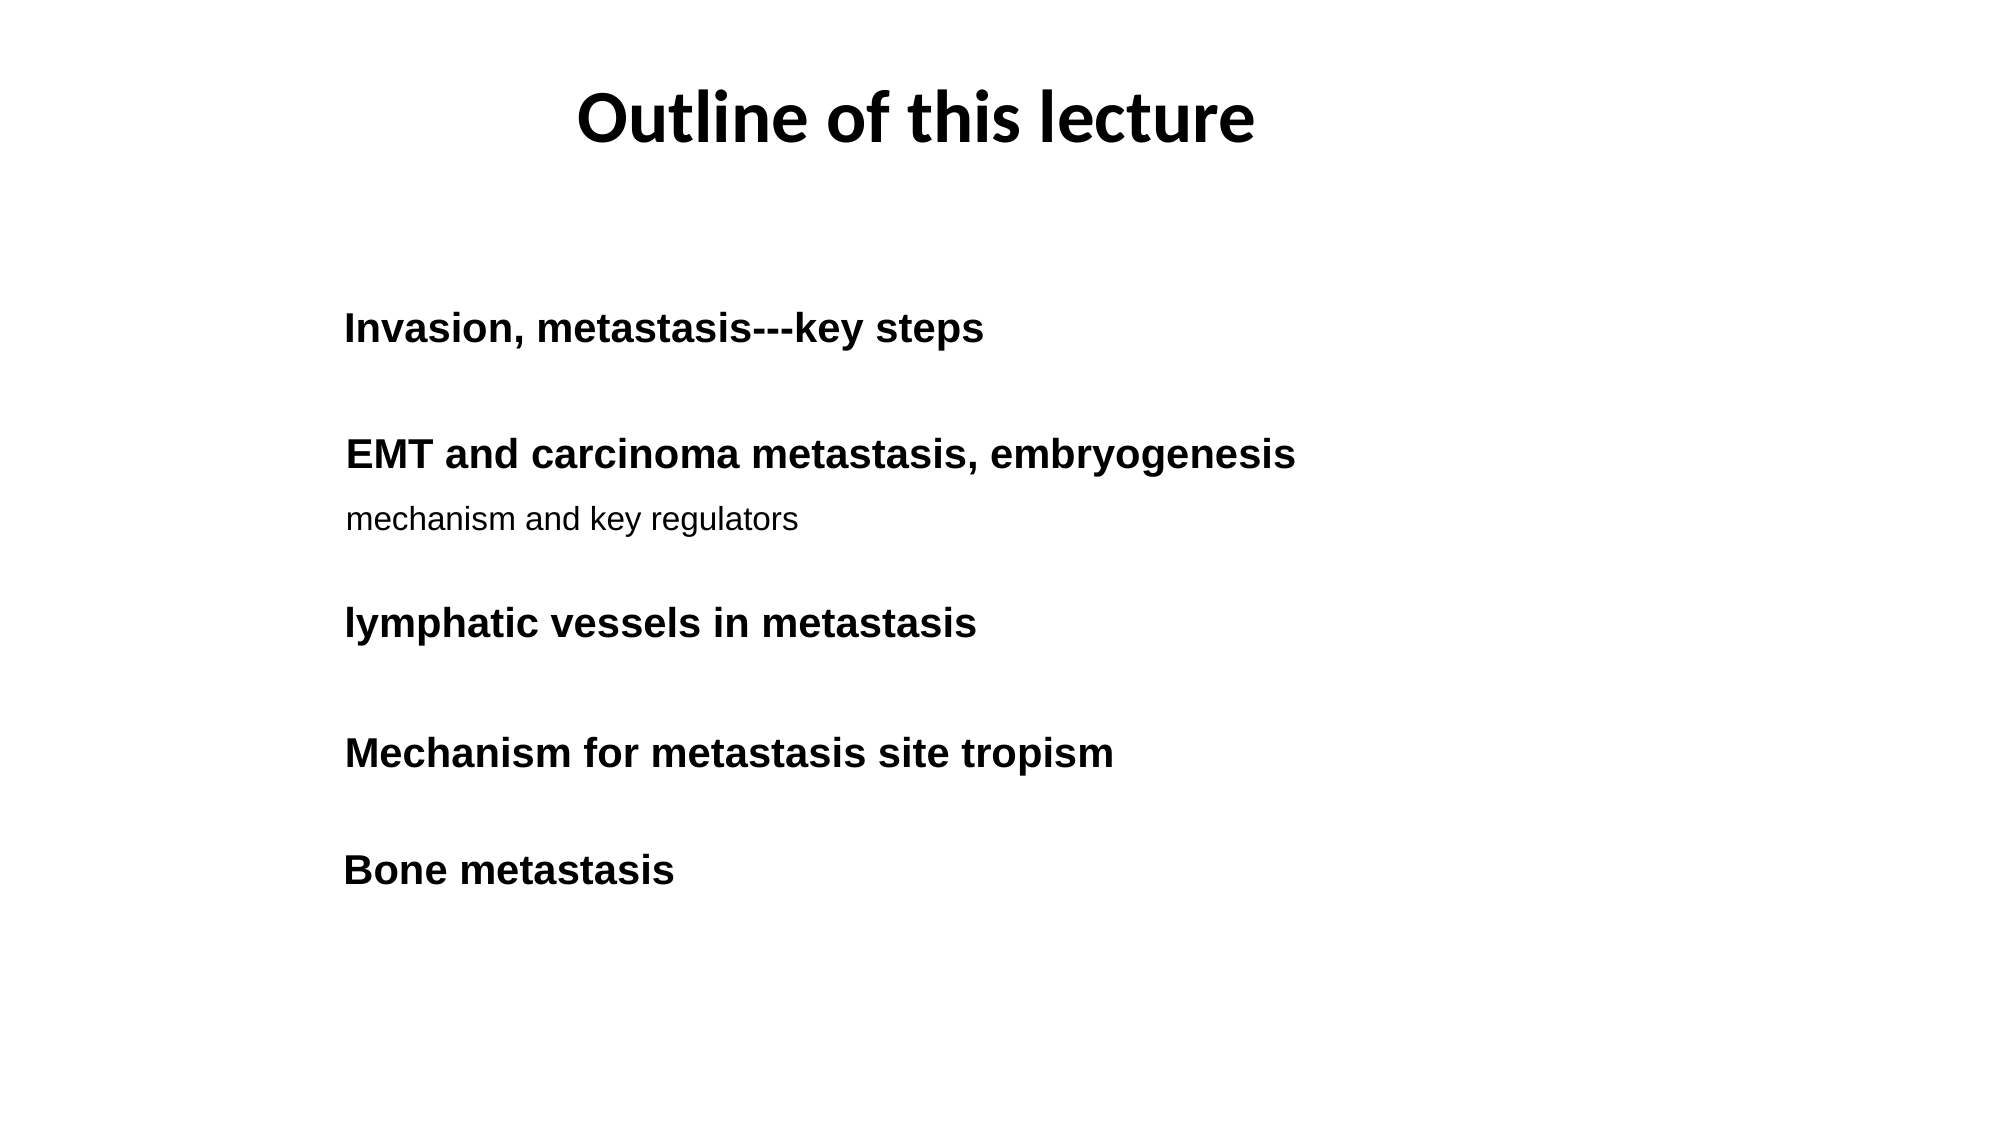

Outline of this lecture
Invasion, metastasis---key steps
EMT and carcinoma metastasis, embryogenesis
mechanism and key regulators
lymphatic vessels in metastasis
Mechanism for metastasis site tropism
Bone metastasis